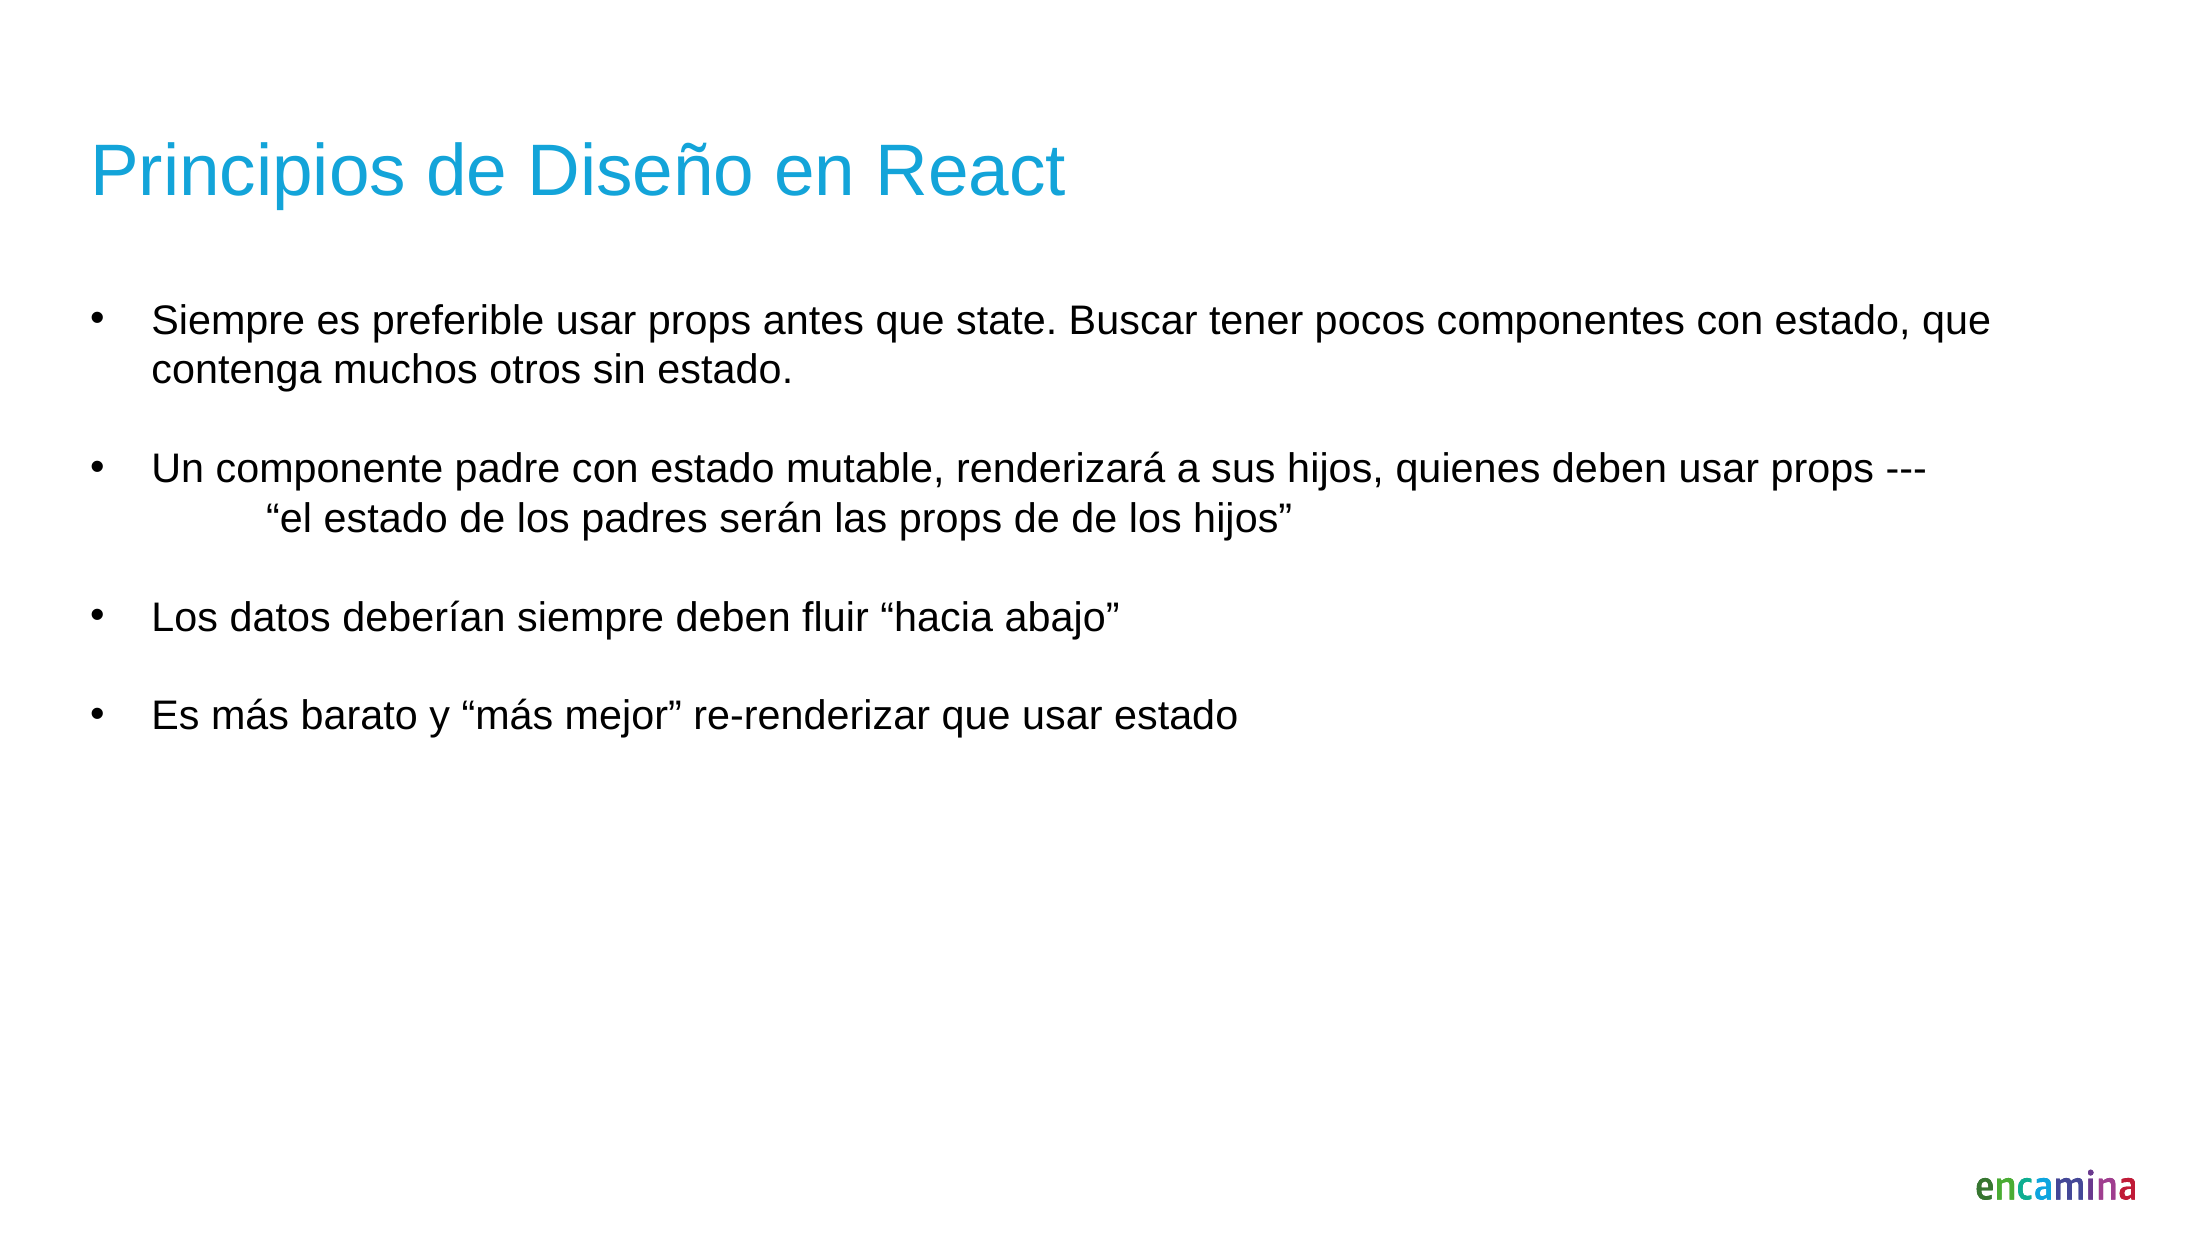

# Principios de Diseño en React
Siempre es preferible usar props antes que state. Buscar tener pocos componentes con estado, que contenga muchos otros sin estado.
Un componente padre con estado mutable, renderizará a sus hijos, quienes deben usar props ---
          “el estado de los padres serán las props de de los hijos”
Los datos deberían siempre deben fluir “hacia abajo”
Es más barato y “más mejor” re-renderizar que usar estado